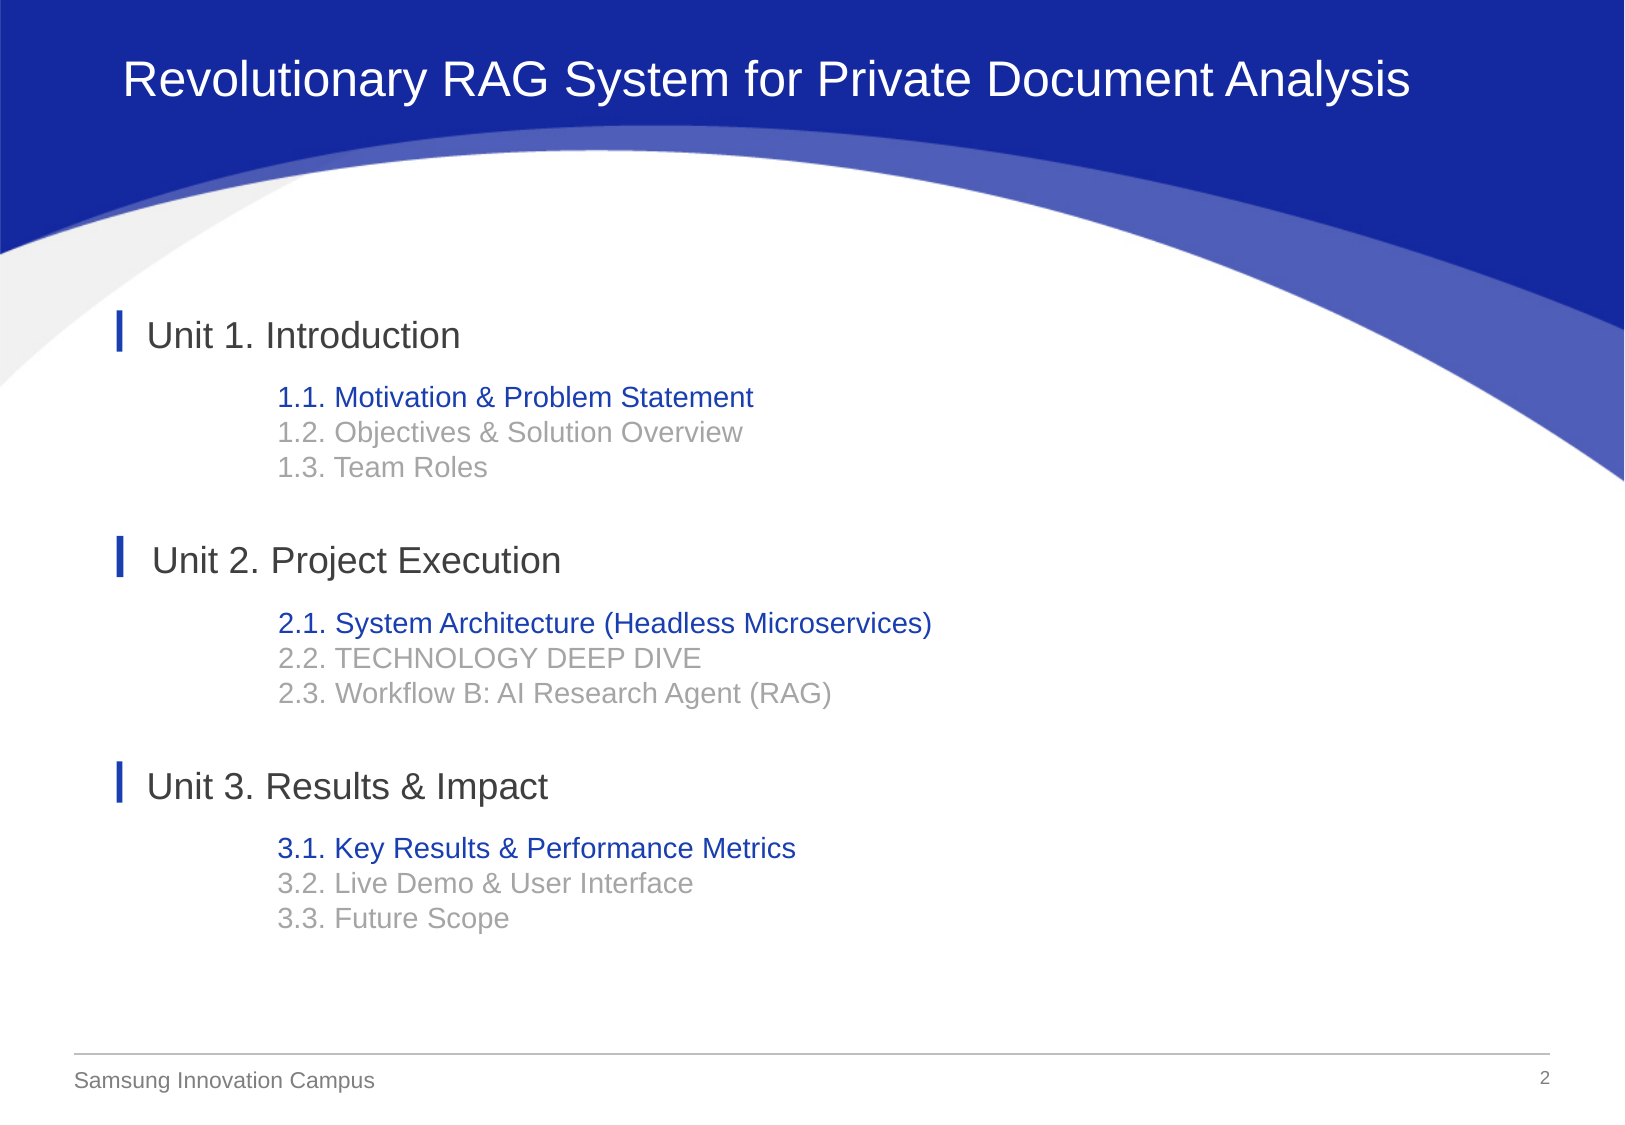

Revolutionary RAG System for Private Document Analysis

Unit 1. Introduction
1.1. Motivation & Problem Statement
1.2. Objectives & Solution Overview
1.3. Team Roles

Unit 2. Project Execution
2.1. System Architecture (Headless Microservices)
2.2. TECHNOLOGY DEEP DIVE
2.3. Workflow B: AI Research Agent (RAG)

Unit 3. Results & Impact
3.1. Key Results & Performance Metrics
3.2. Live Demo & User Interface
3.3. Future Scope